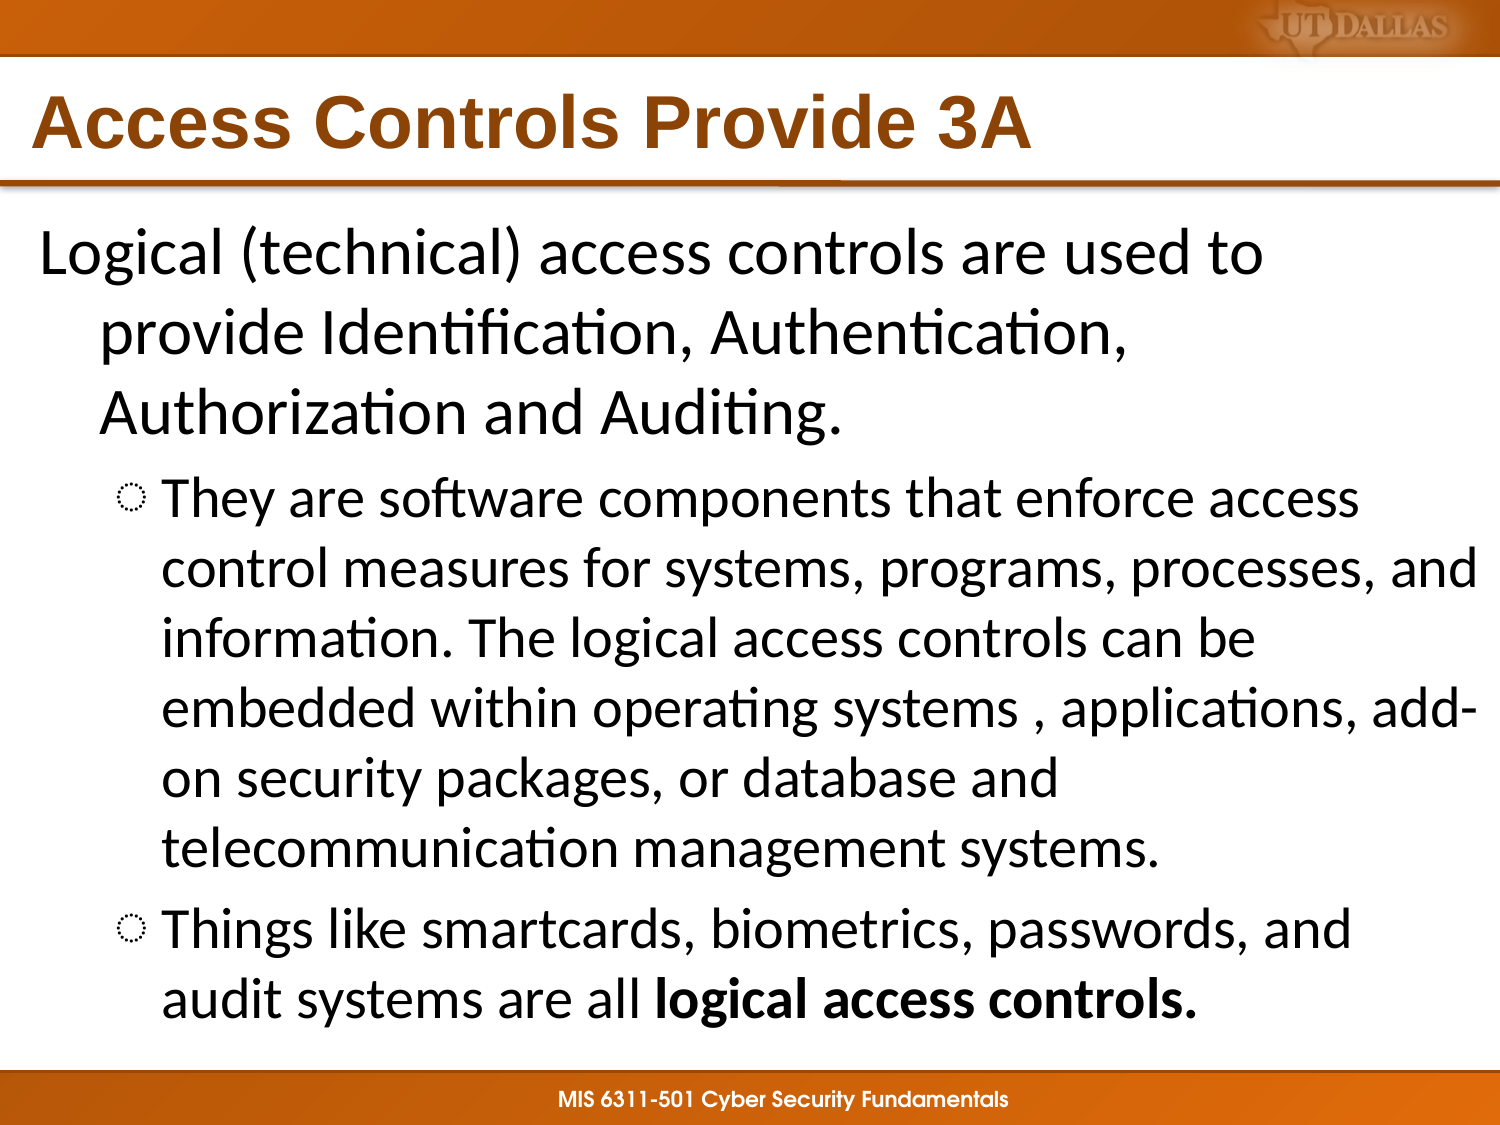

# Access Controls Provide 3A
Logical (technical) access controls are used to provide Identification, Authentication, Authorization and Auditing.
They are software components that enforce access control measures for systems, programs, processes, and information. The logical access controls can be embedded within operating systems , applications, add-on security packages, or database and telecommunication management systems.
Things like smartcards, biometrics, passwords, and audit systems are all logical access controls.